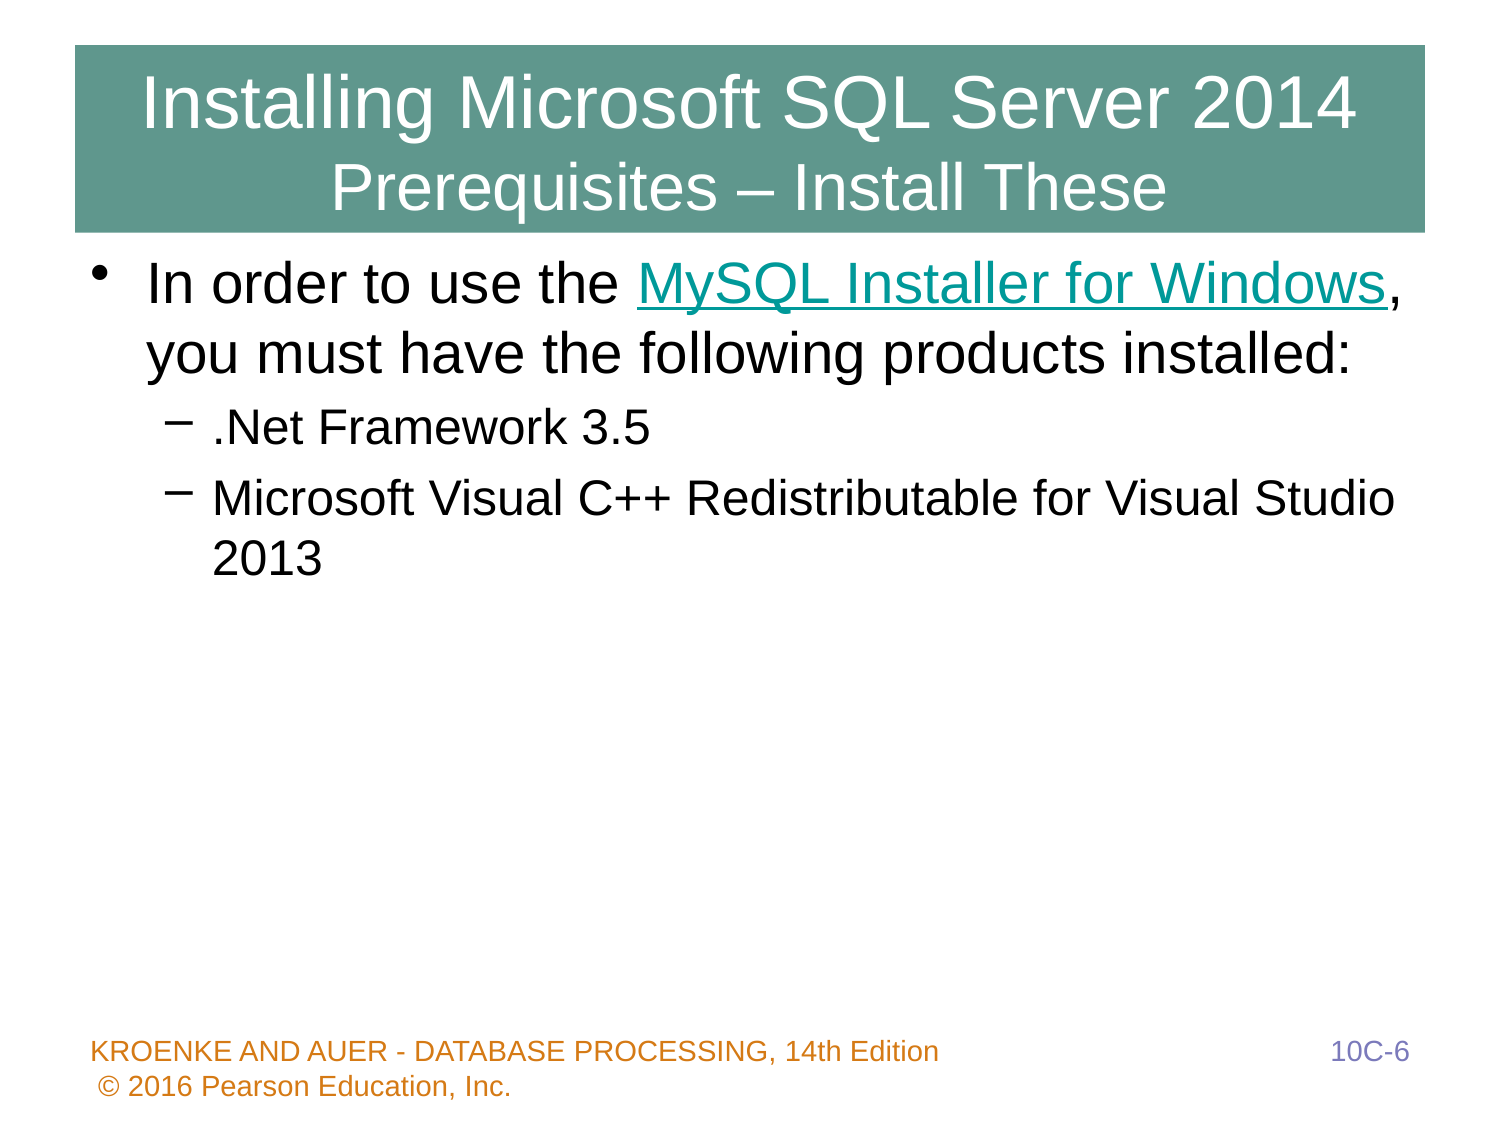

# Installing Microsoft SQL Server 2014 Prerequisites – Install These
In order to use the MySQL Installer for Windows, you must have the following products installed:
.Net Framework 3.5
Microsoft Visual C++ Redistributable for Visual Studio 2013
10C-6

KROENKE AND AUER - DATABASE PROCESSING, 14th Edition  © 2016 Pearson Education, Inc.